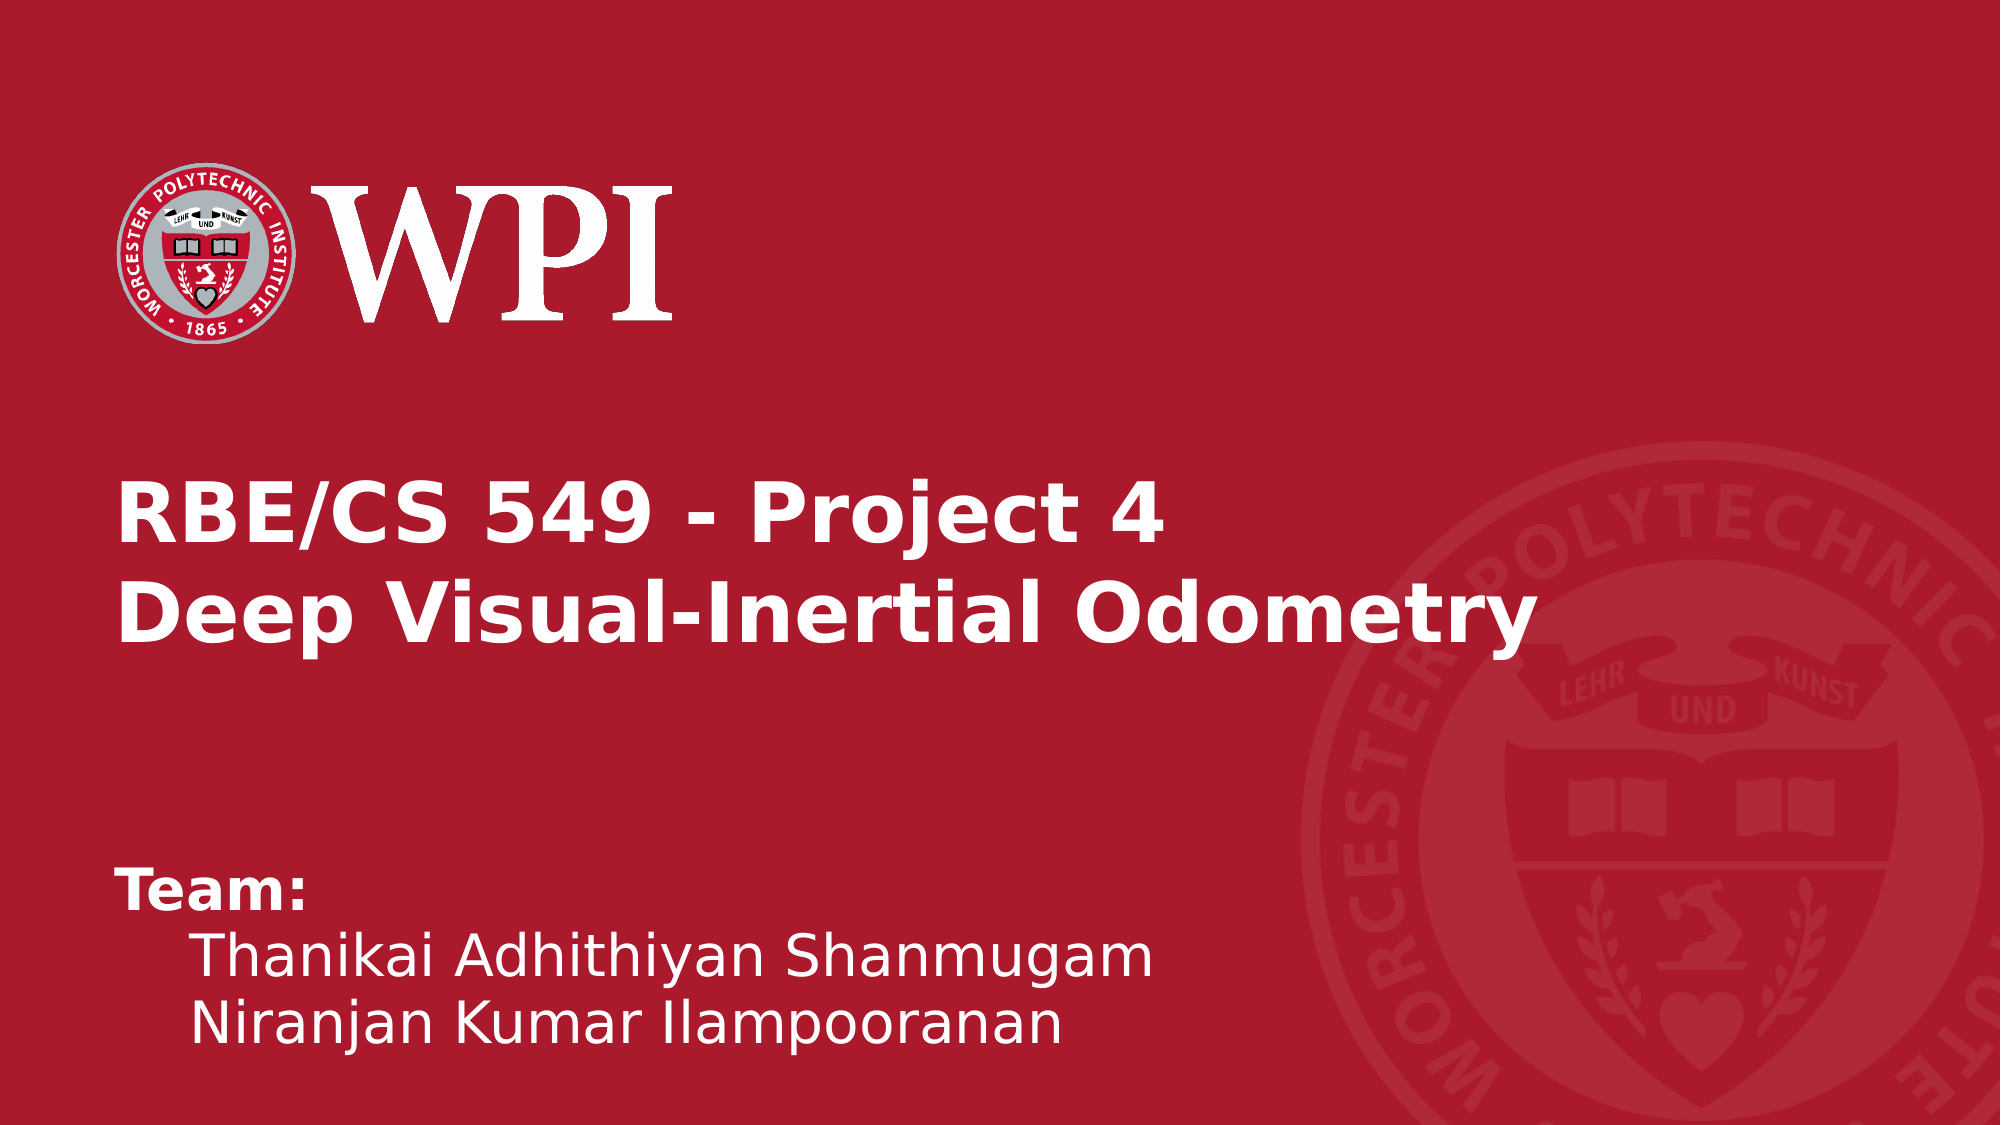

RBE/CS 549 - Project 4
Deep Visual-Inertial Odometry
Team:
Thanikai Adhithiyan Shanmugam
Niranjan Kumar Ilampooranan